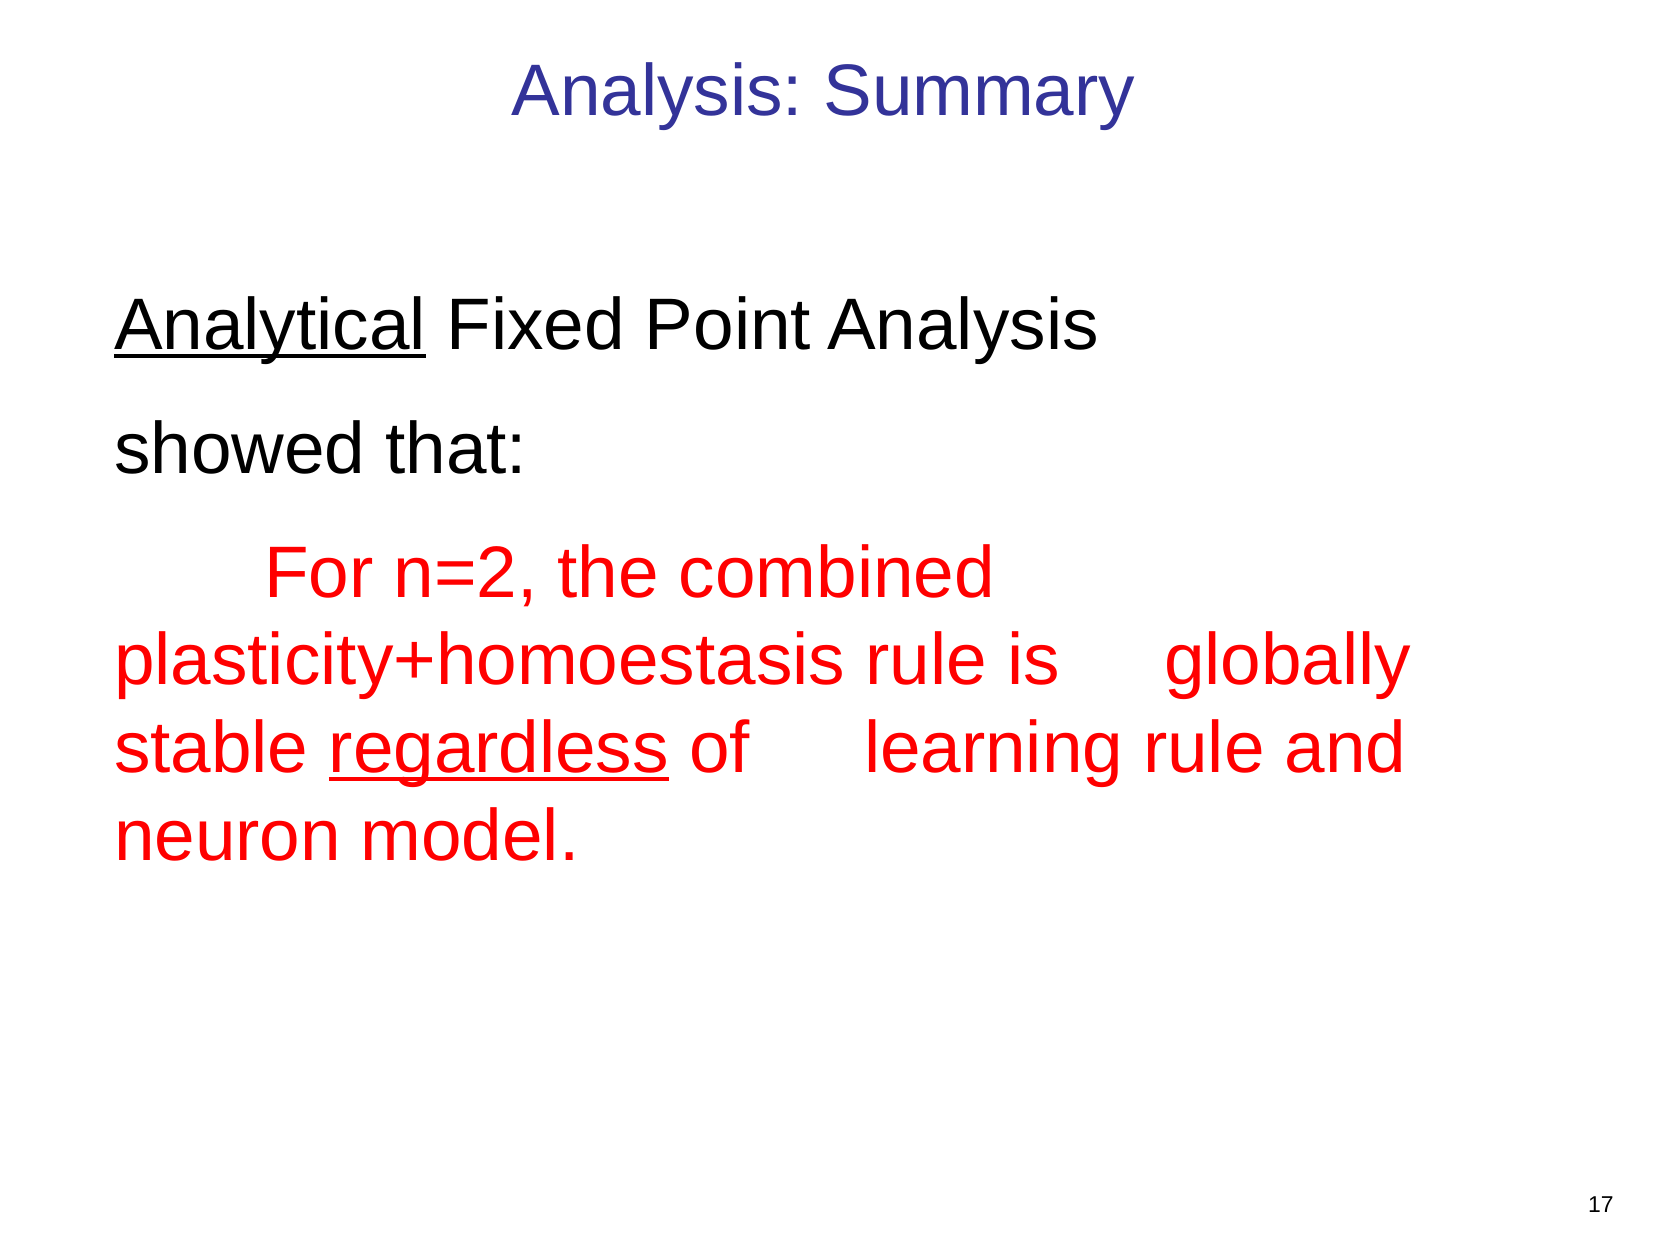

Analysis: Summary
Analytical Fixed Point Analysis
showed that:
	For n=2, the combined 	plasticity+homoestasis rule is 	globally 	stable regardless of 	learning rule and 	neuron model.
17